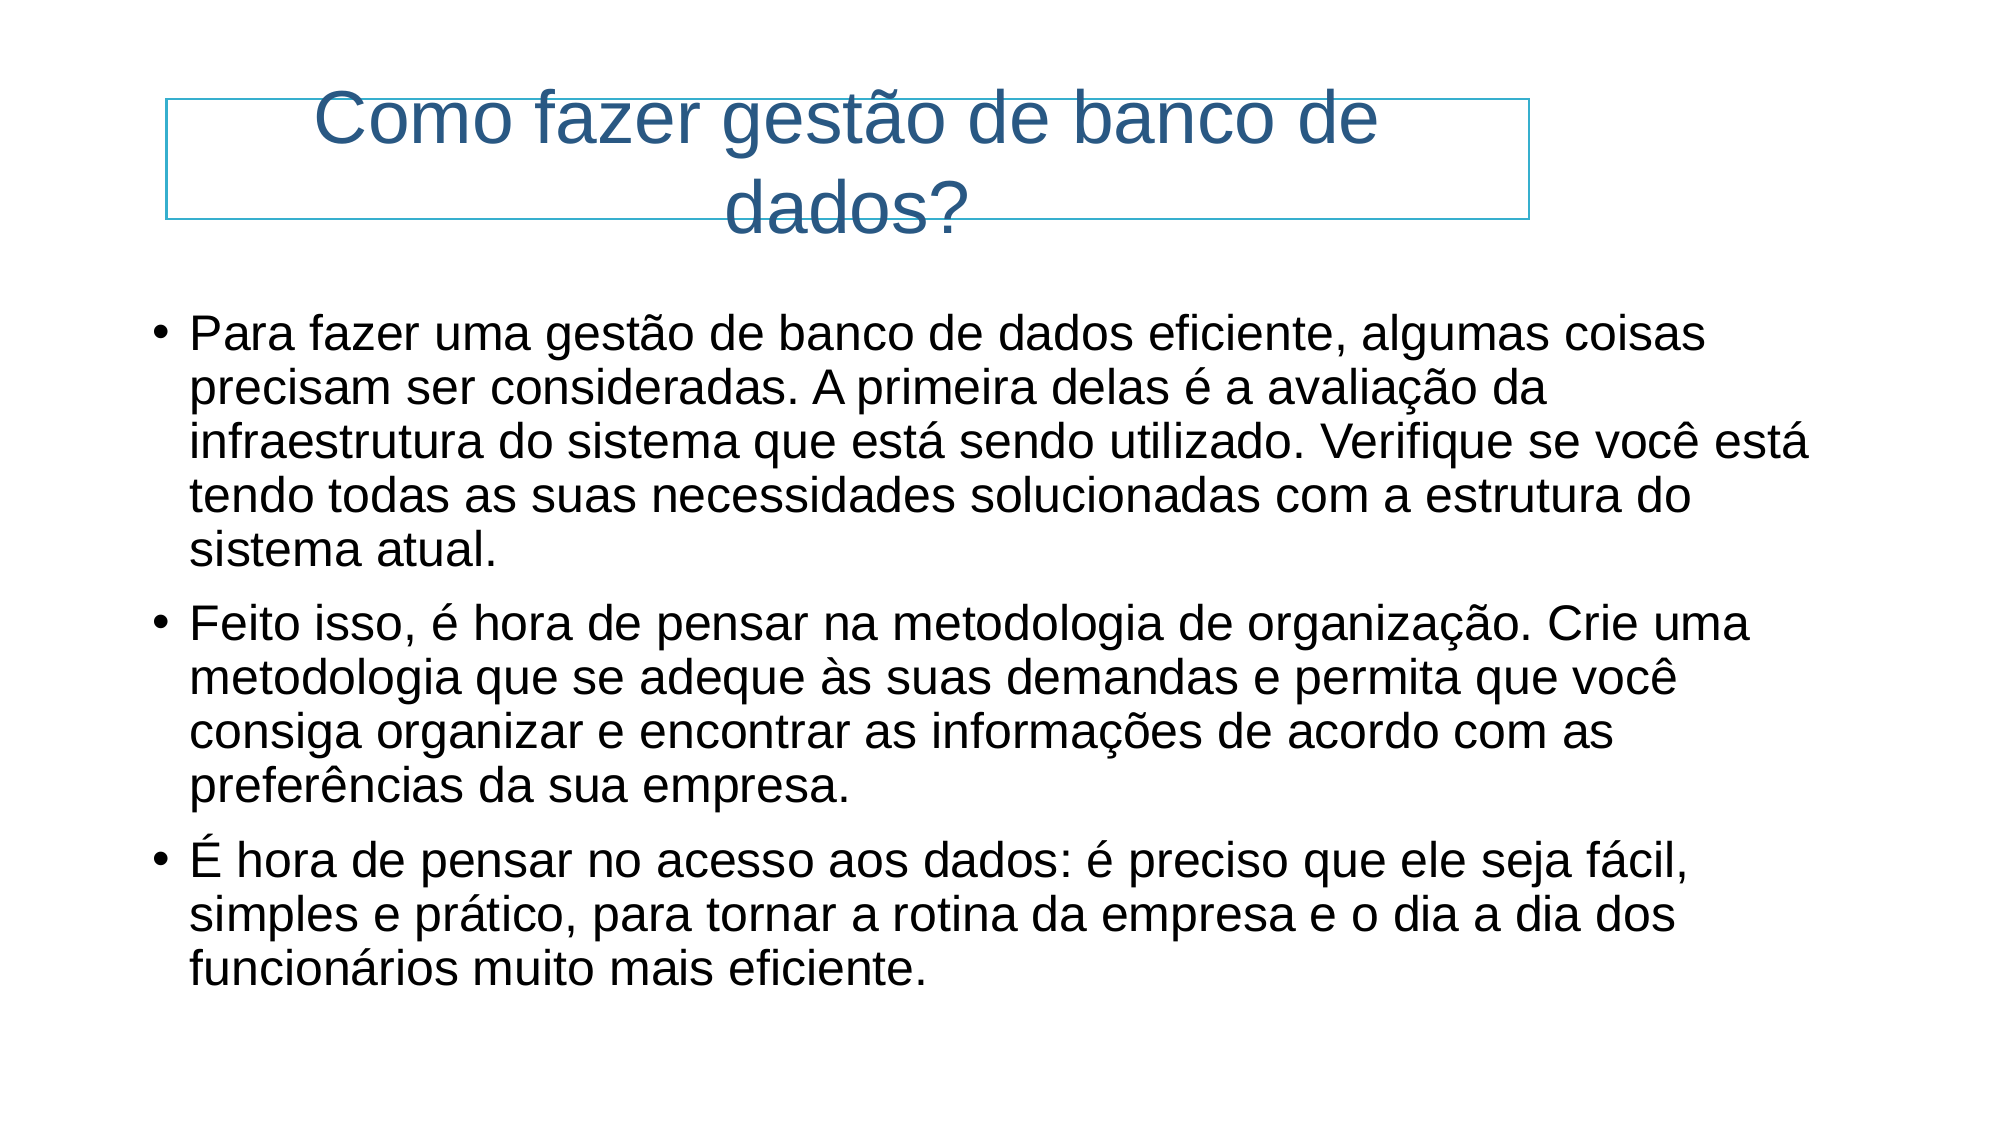

#
Como fazer gestão de banco de dados?
Para fazer uma gestão de banco de dados eficiente, algumas coisas precisam ser consideradas. A primeira delas é a avaliação da infraestrutura do sistema que está sendo utilizado. Verifique se você está tendo todas as suas necessidades solucionadas com a estrutura do sistema atual.
Feito isso, é hora de pensar na metodologia de organização. Crie uma metodologia que se adeque às suas demandas e permita que você consiga organizar e encontrar as informações de acordo com as preferências da sua empresa.
É hora de pensar no acesso aos dados: é preciso que ele seja fácil, simples e prático, para tornar a rotina da empresa e o dia a dia dos funcionários muito mais eficiente.